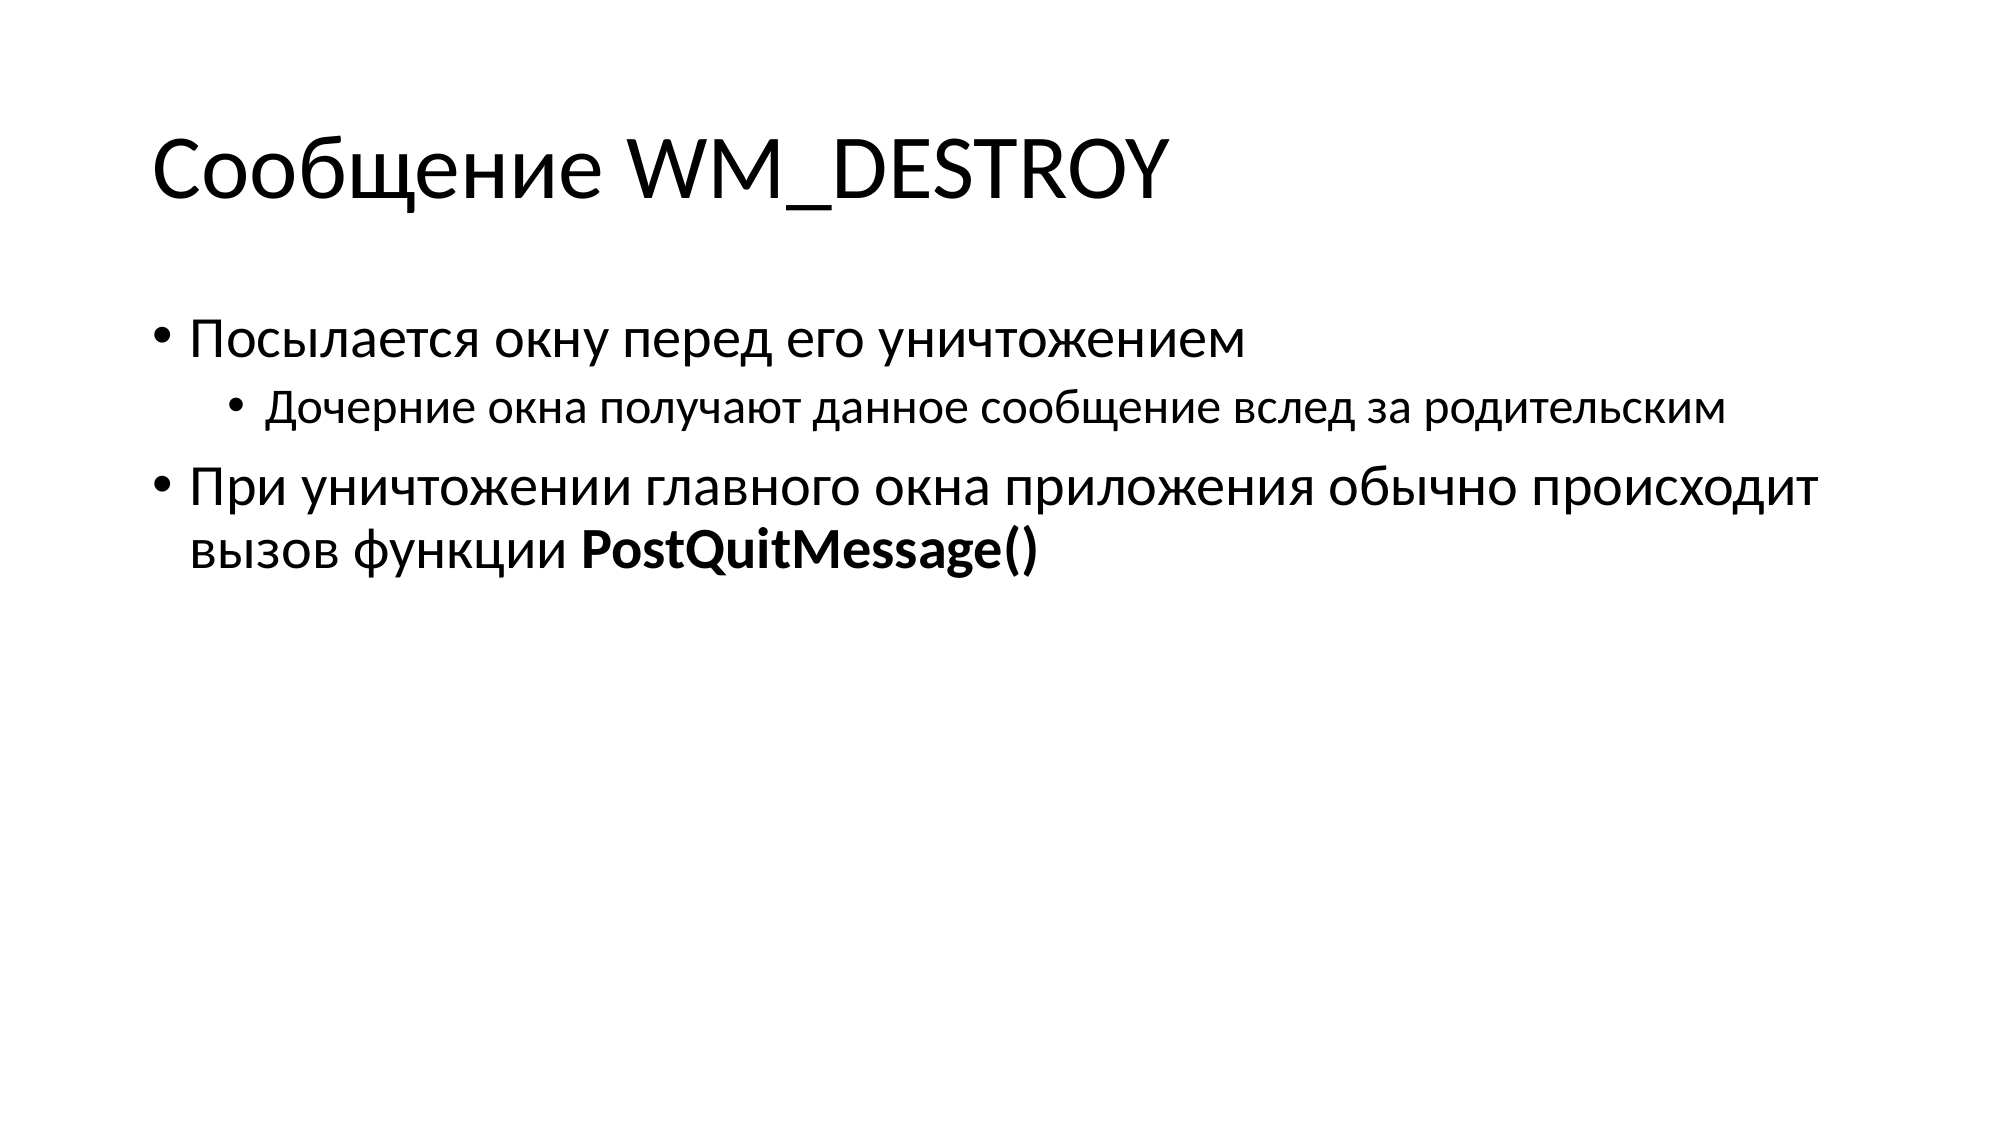

# Сообщение WM_DESTROY
Посылается окну перед его уничтожением
Дочерние окна получают данное сообщение вслед за родительским
При уничтожении главного окна приложения обычно происходит вызов функции PostQuitMessage()